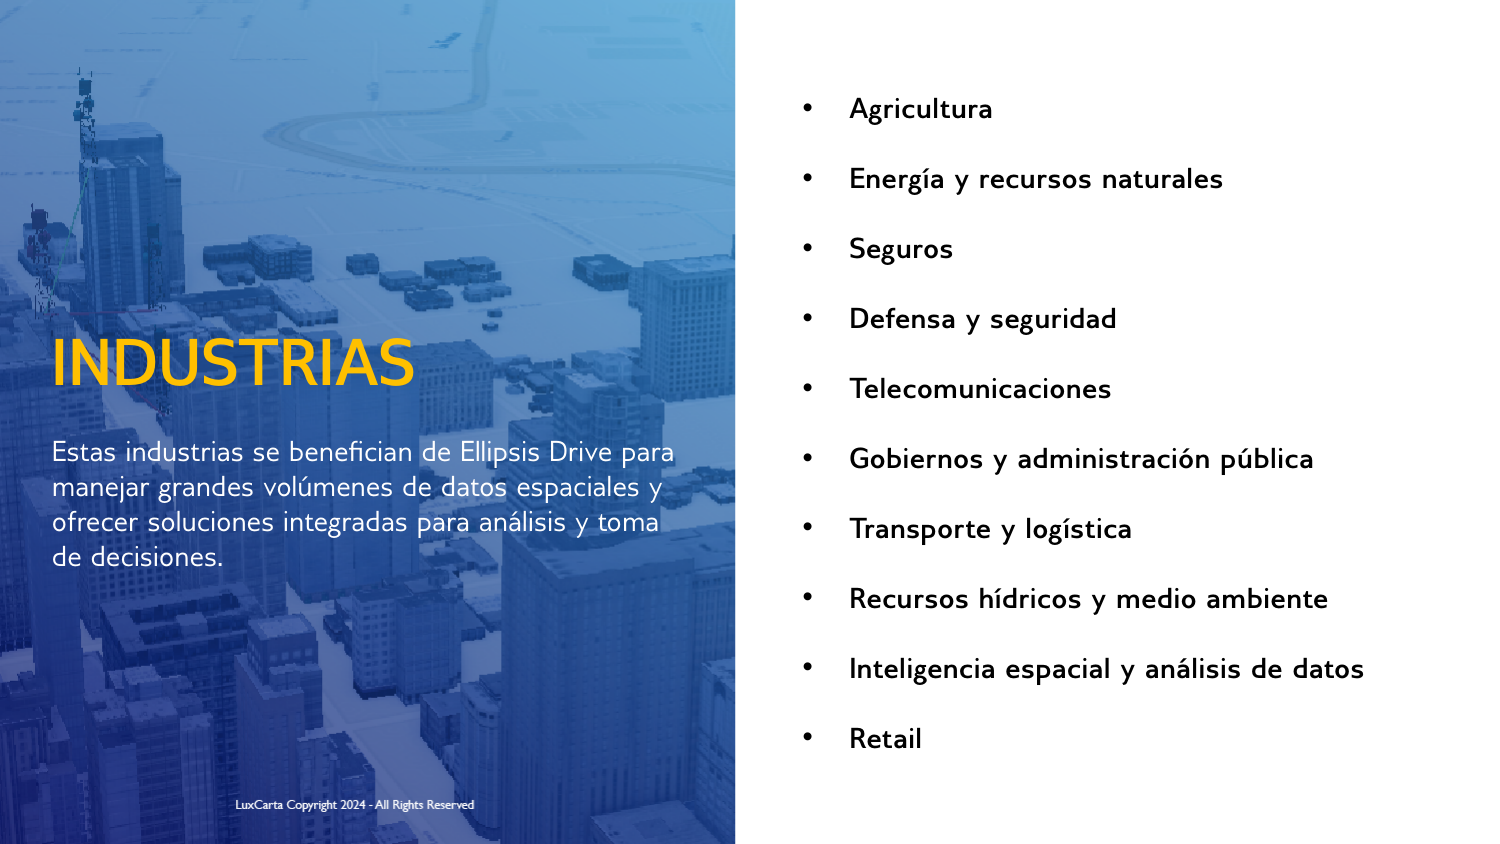

Agricultura

Energía y recursos naturales

Seguros

Defensa y seguridad

Telecomunicaciones

Gobiernos y administración pública

Transporte y logística

Recursos hídricos y medio ambiente

Inteligencia espacial y análisis de datos

Retail
INDUSTRIAS
Estas industrias se benefician de Ellipsis Drive para manejar grandes volúmenes de datos espaciales y ofrecer soluciones integradas para análisis y toma de decisiones.